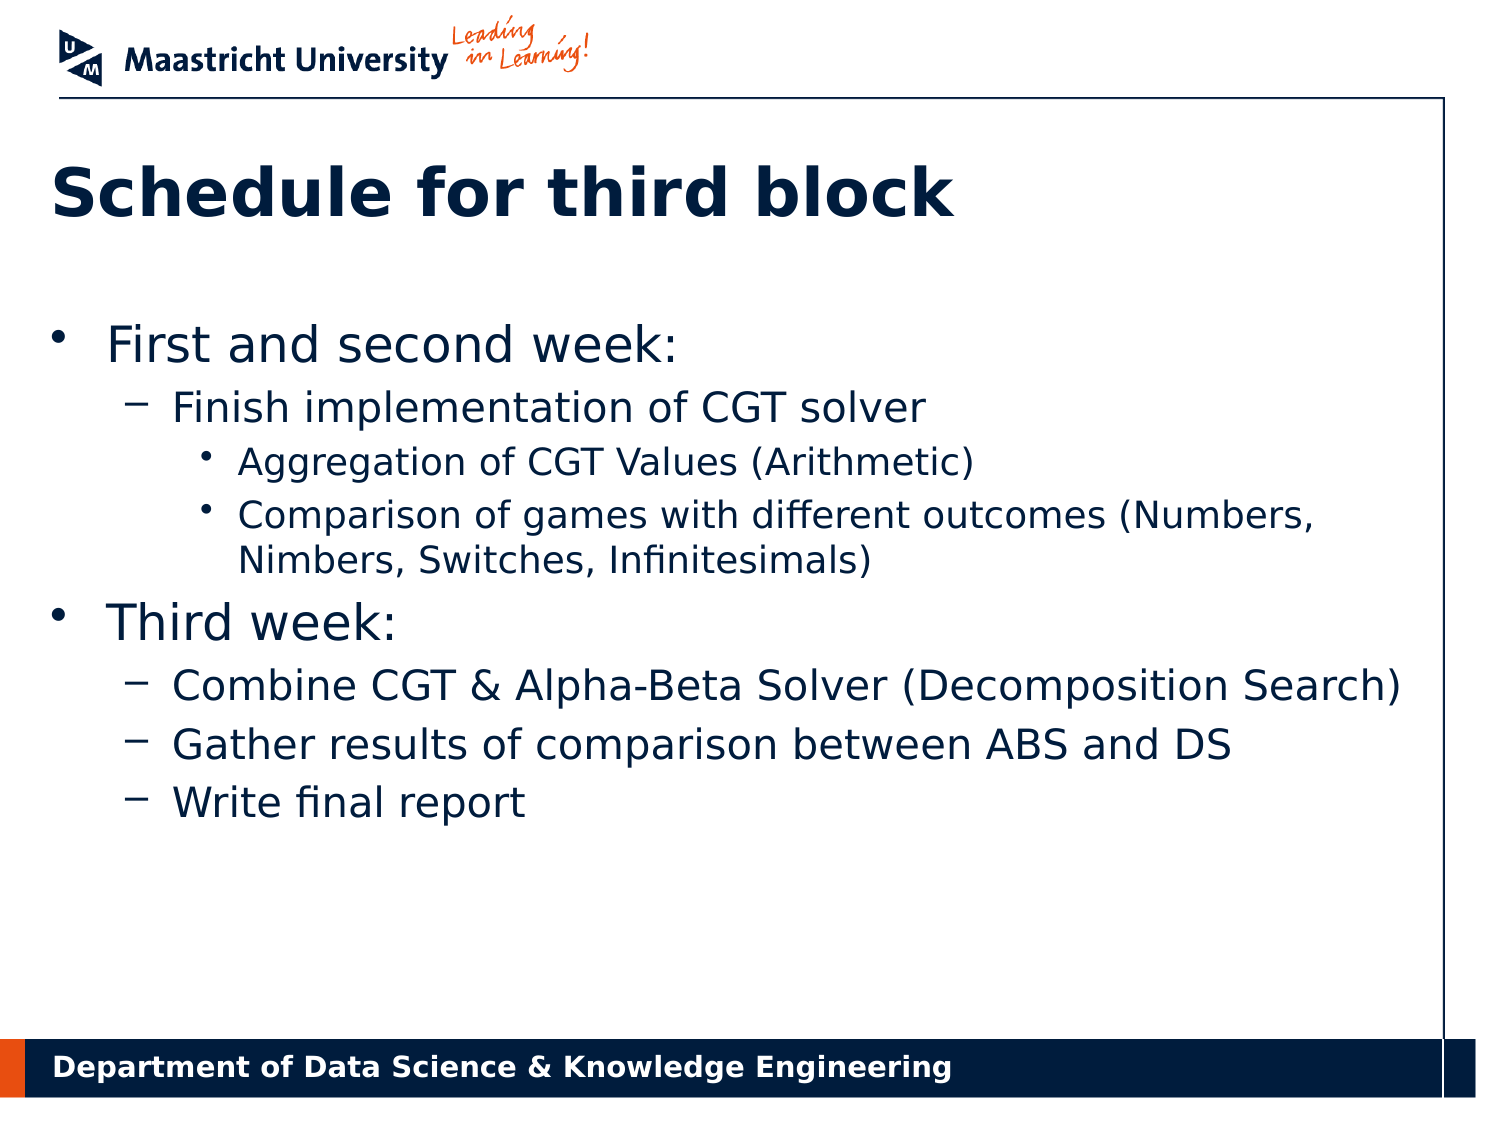

# Schedule for third block
First and second week:
Finish implementation of CGT solver
Aggregation of CGT Values (Arithmetic)
Comparison of games with different outcomes (Numbers, Nimbers, Switches, Infinitesimals)
Third week:
Combine CGT & Alpha-Beta Solver (Decomposition Search)
Gather results of comparison between ABS and DS
Write final report